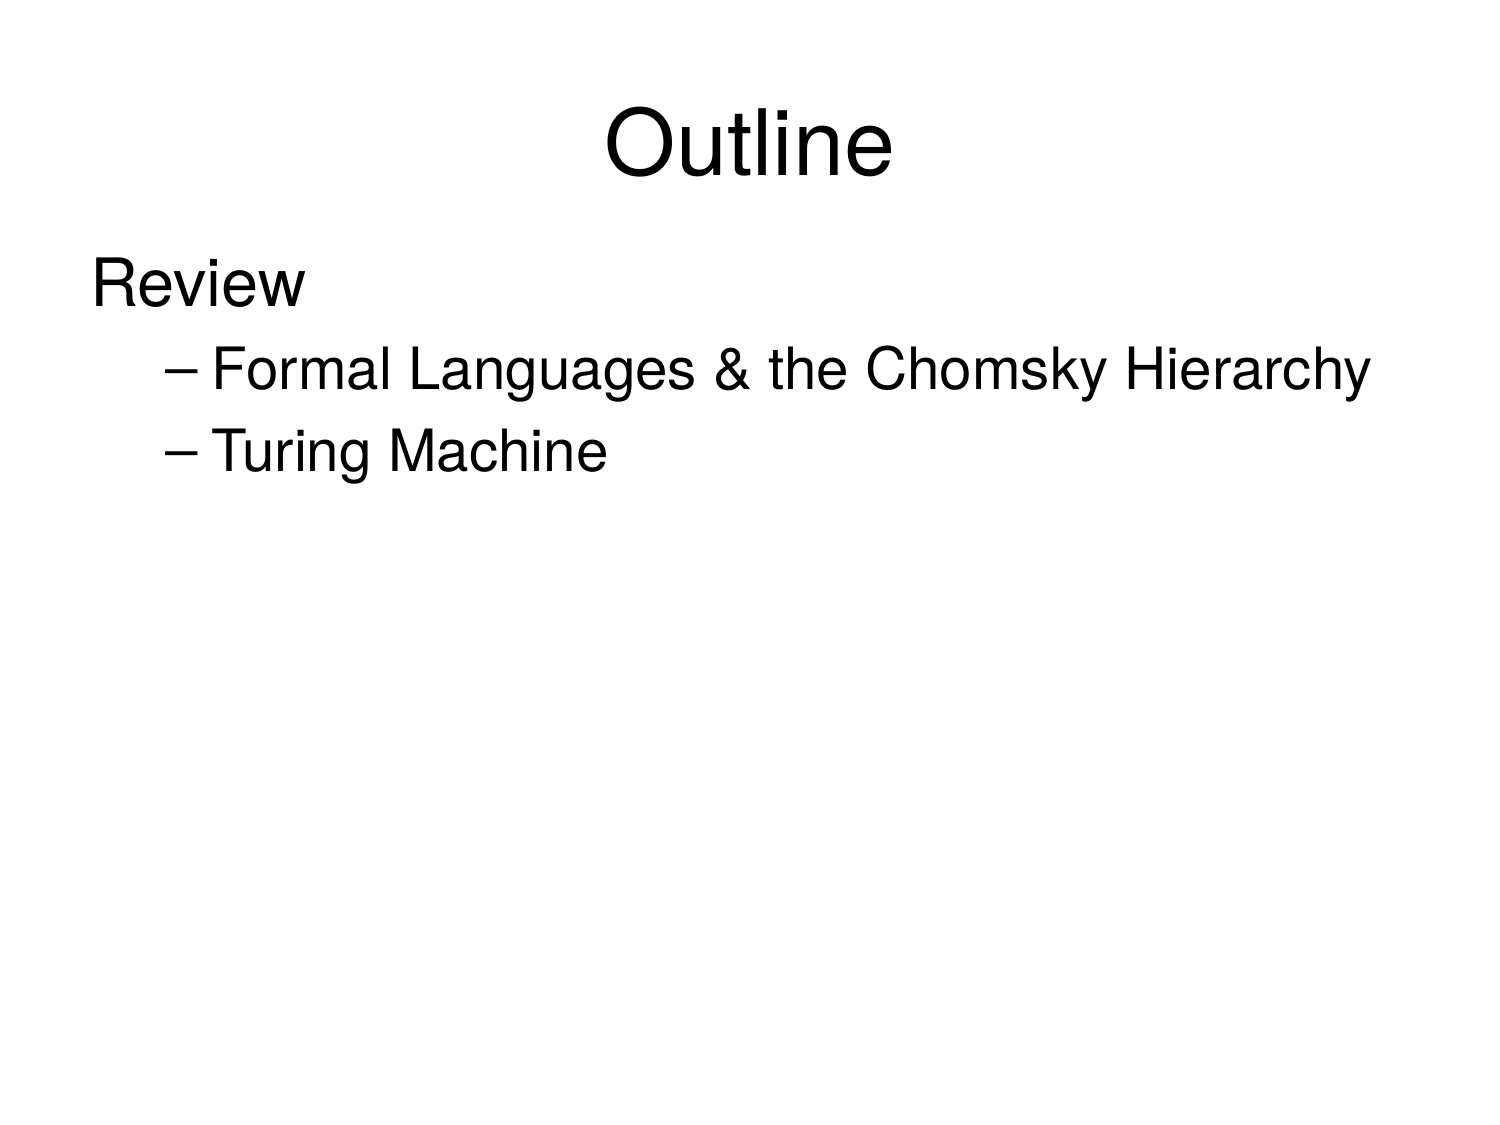

# Outline
Review
Formal Languages & the Chomsky Hierarchy
Turing Machine